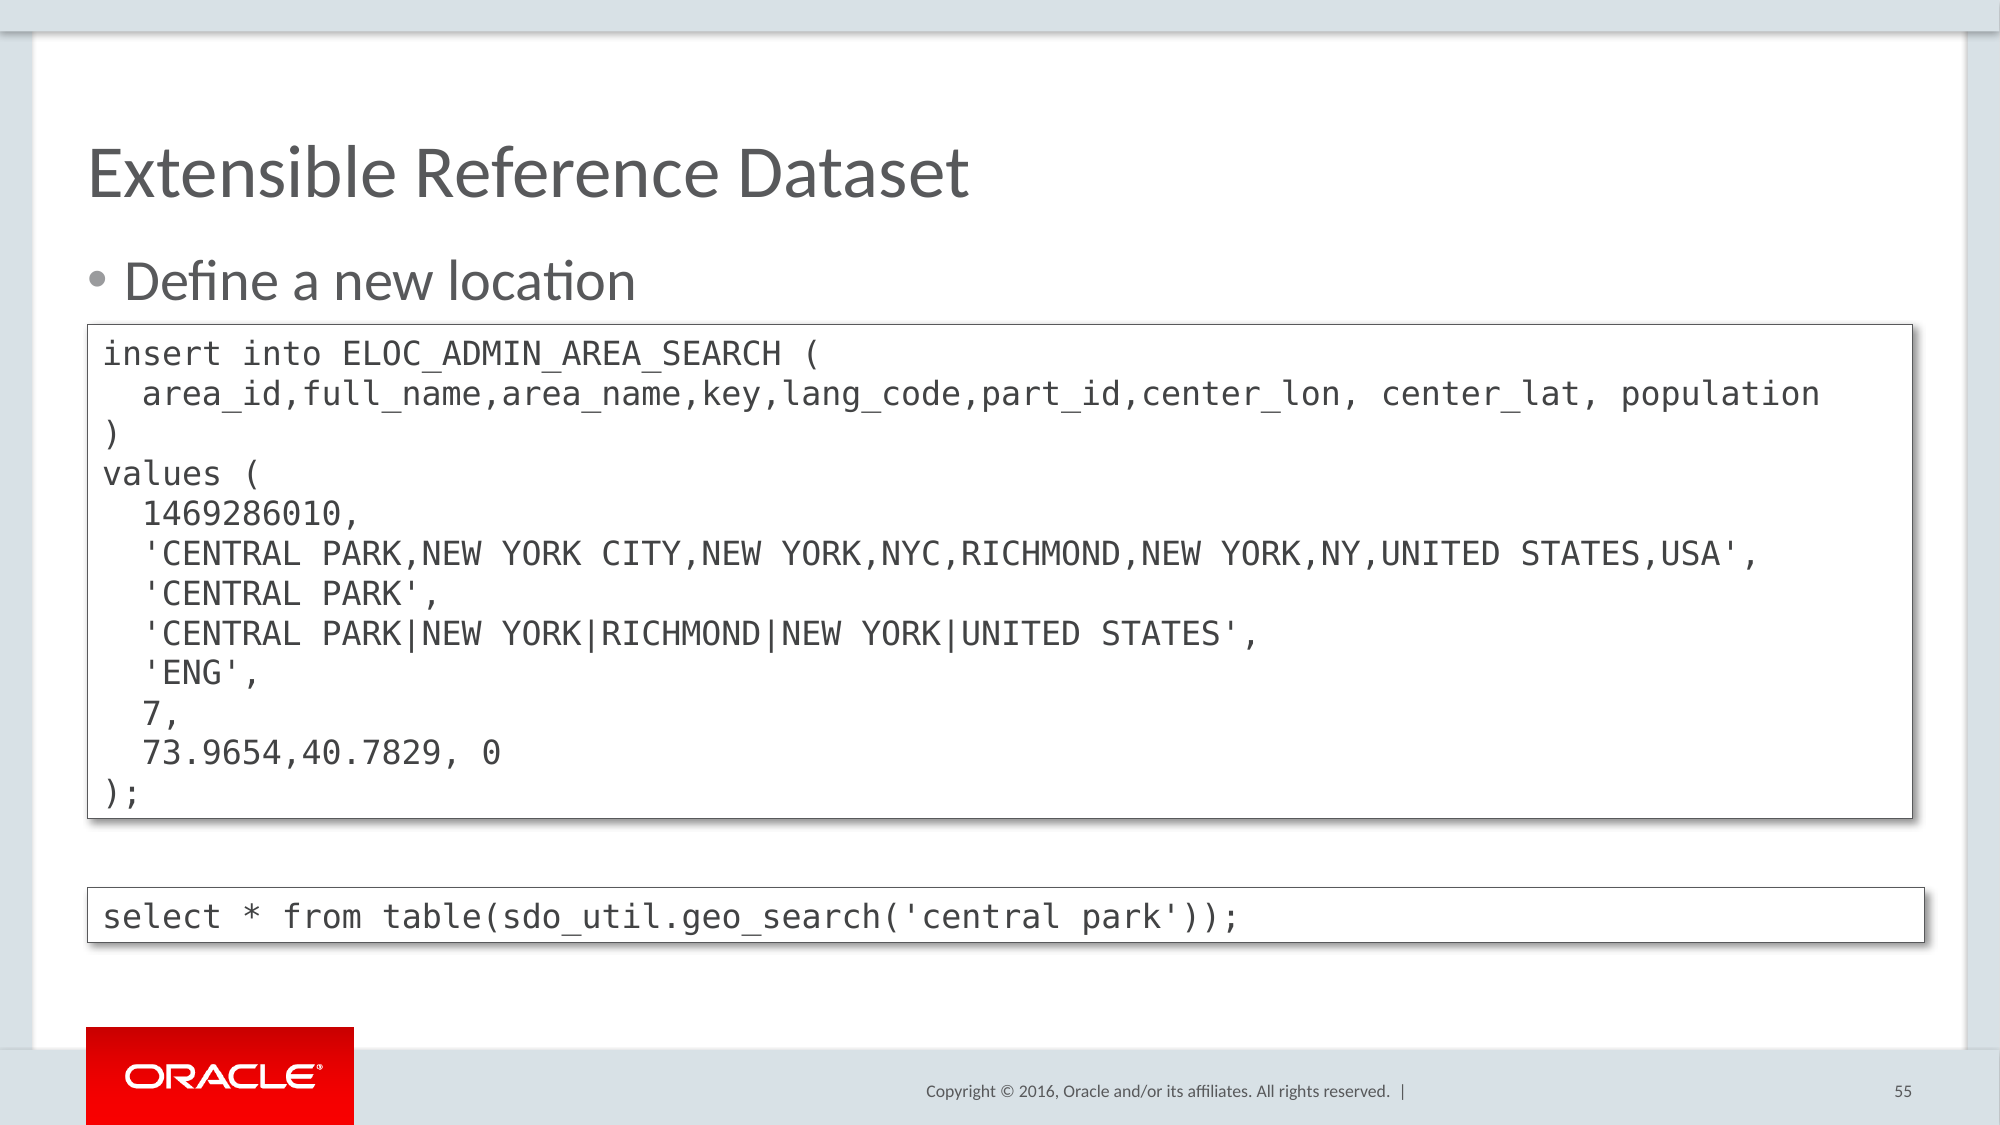

# Extensible Reference Dataset
Define a new location
insert into ELOC_ADMIN_AREA_SEARCH (
  area_id,full_name,area_name,key,lang_code,part_id,center_lon, center_lat, population
)
values (
  1469286010,
  'CENTRAL PARK,NEW YORK CITY,NEW YORK,NYC,RICHMOND,NEW YORK,NY,UNITED STATES,USA',
  'CENTRAL PARK',
  'CENTRAL PARK|NEW YORK|RICHMOND|NEW YORK|UNITED STATES',
  'ENG',
  7,
  73.9654,40.7829, 0
);
select * from table(sdo_util.geo_search('central park'));
55